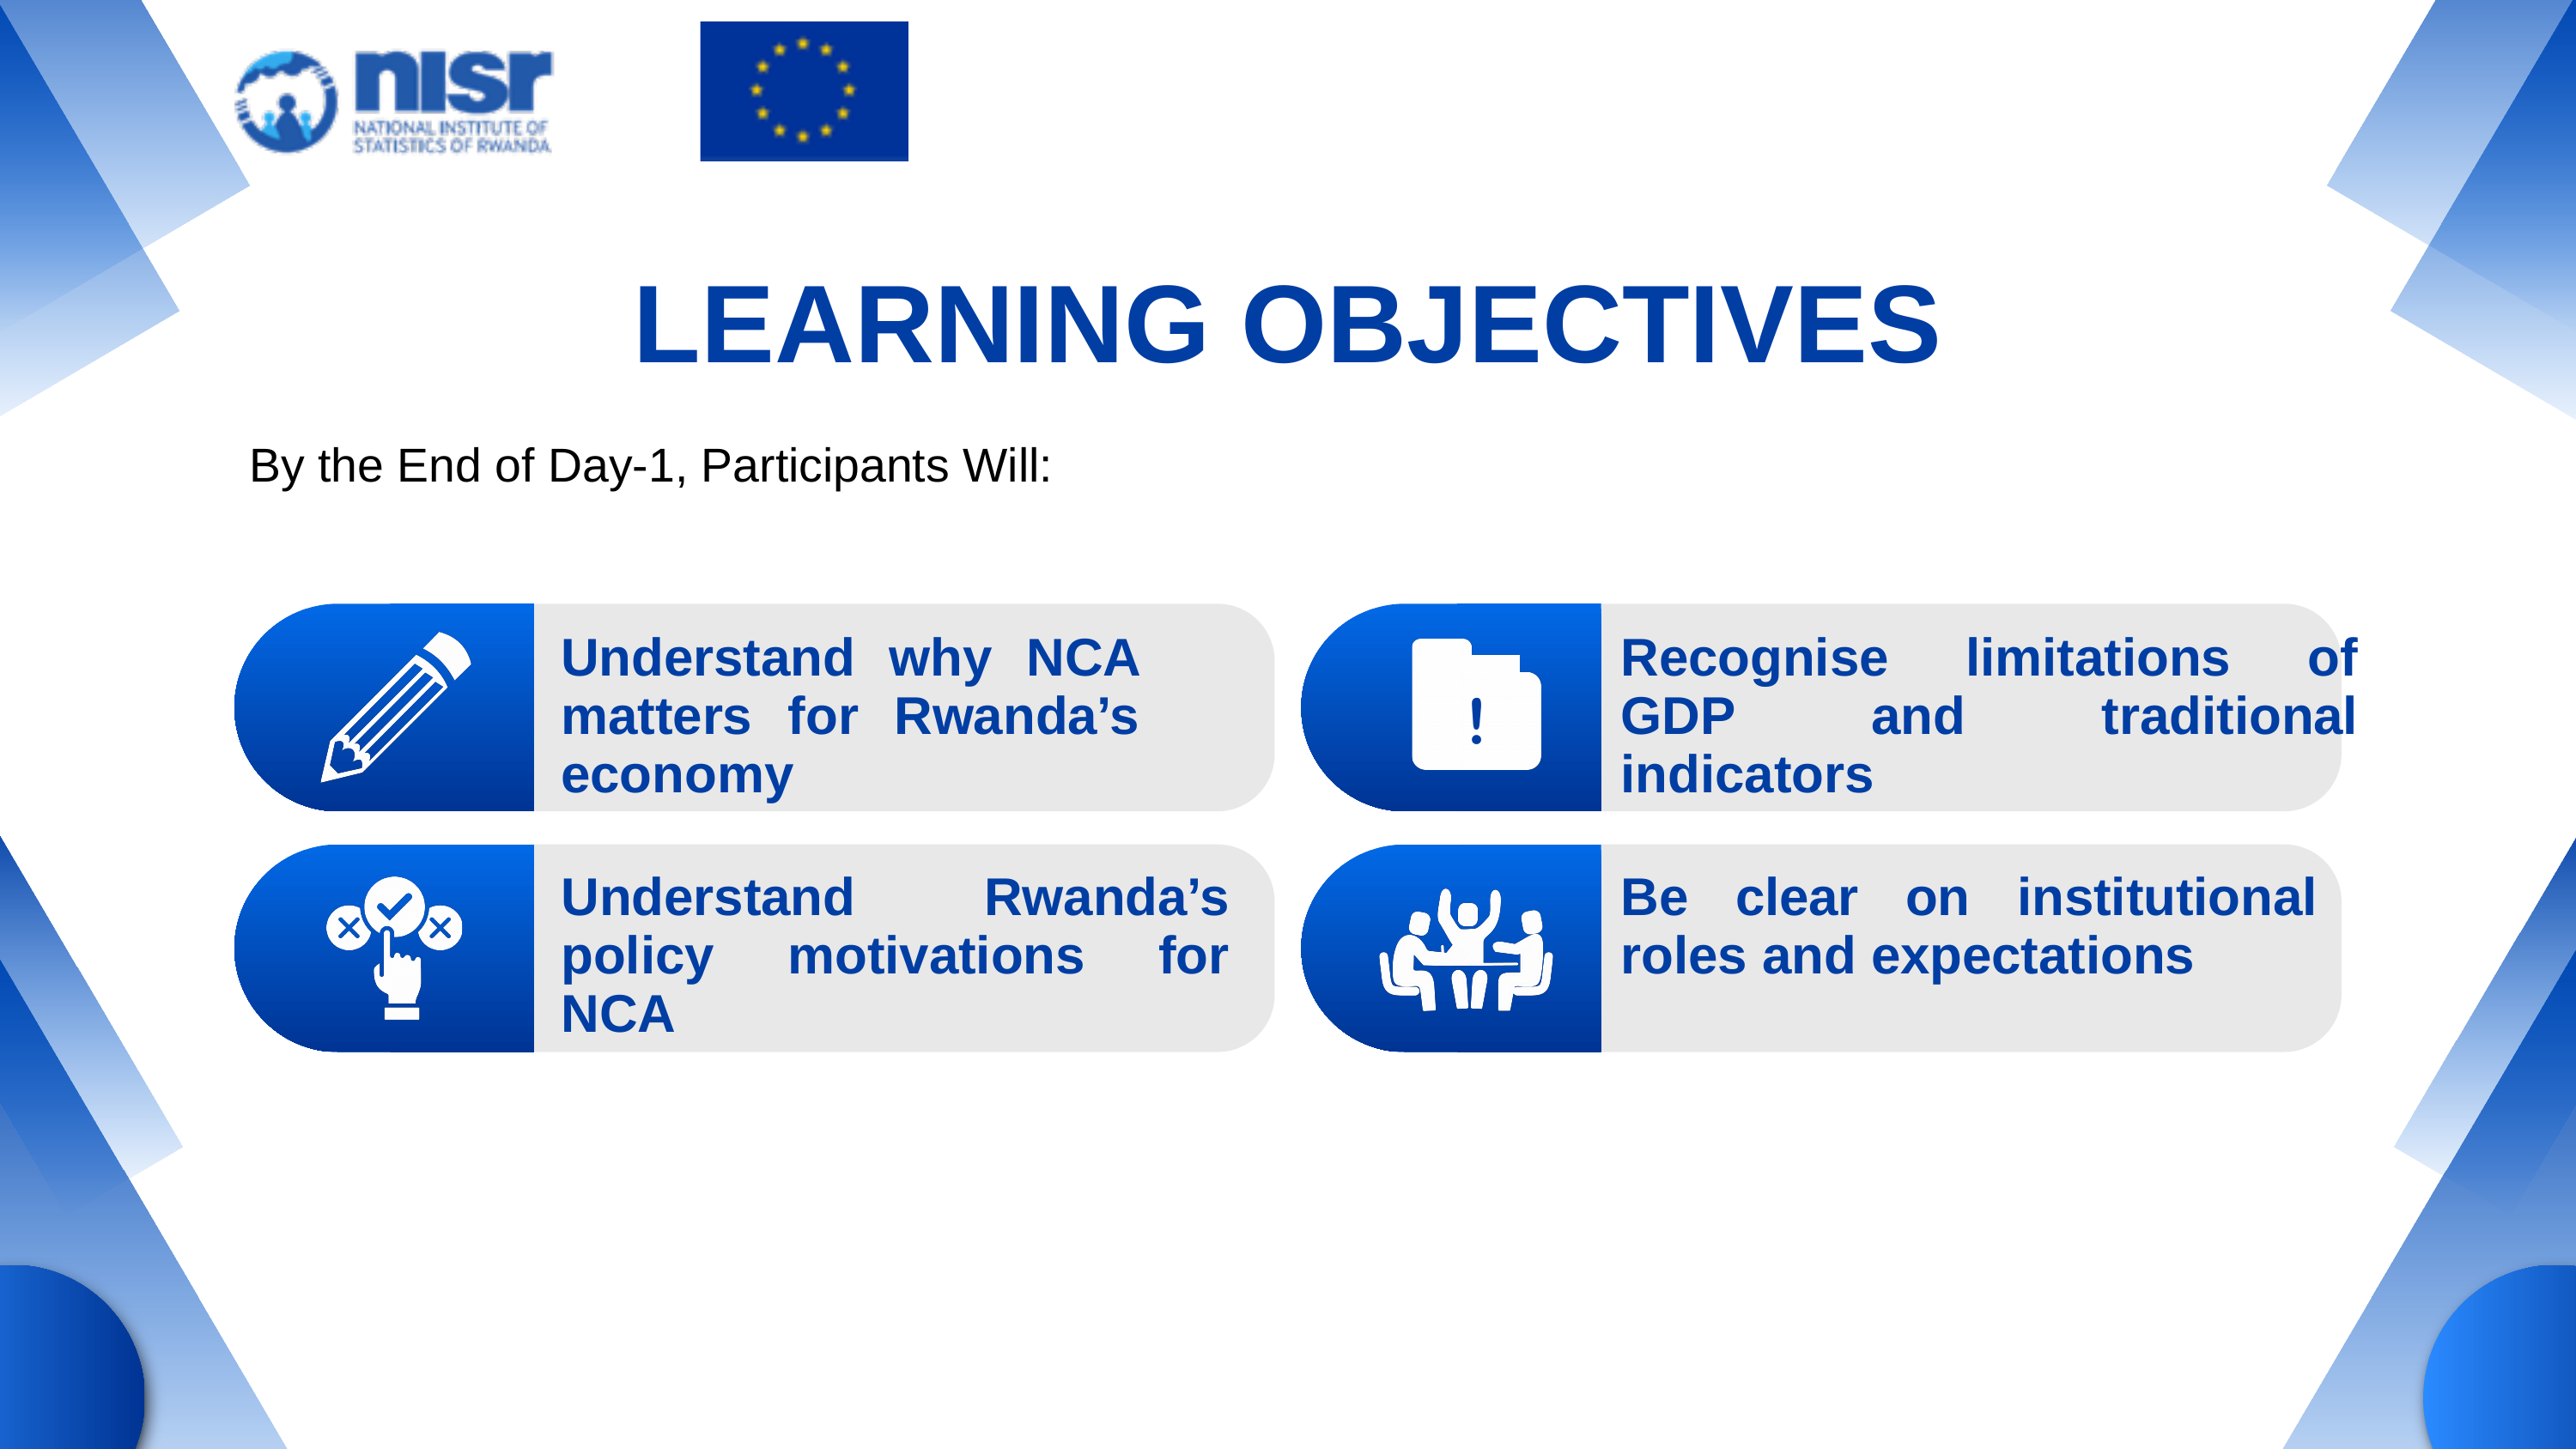

LEARNING OBJECTIVES
By the End of Day-1, Participants Will:

Understand why NCA matters for Rwanda’s economy
Recognise limitations of GDP and traditional indicators

Understand Rwanda’s policy motivations for NCA
Be clear on institutional roles and expectations